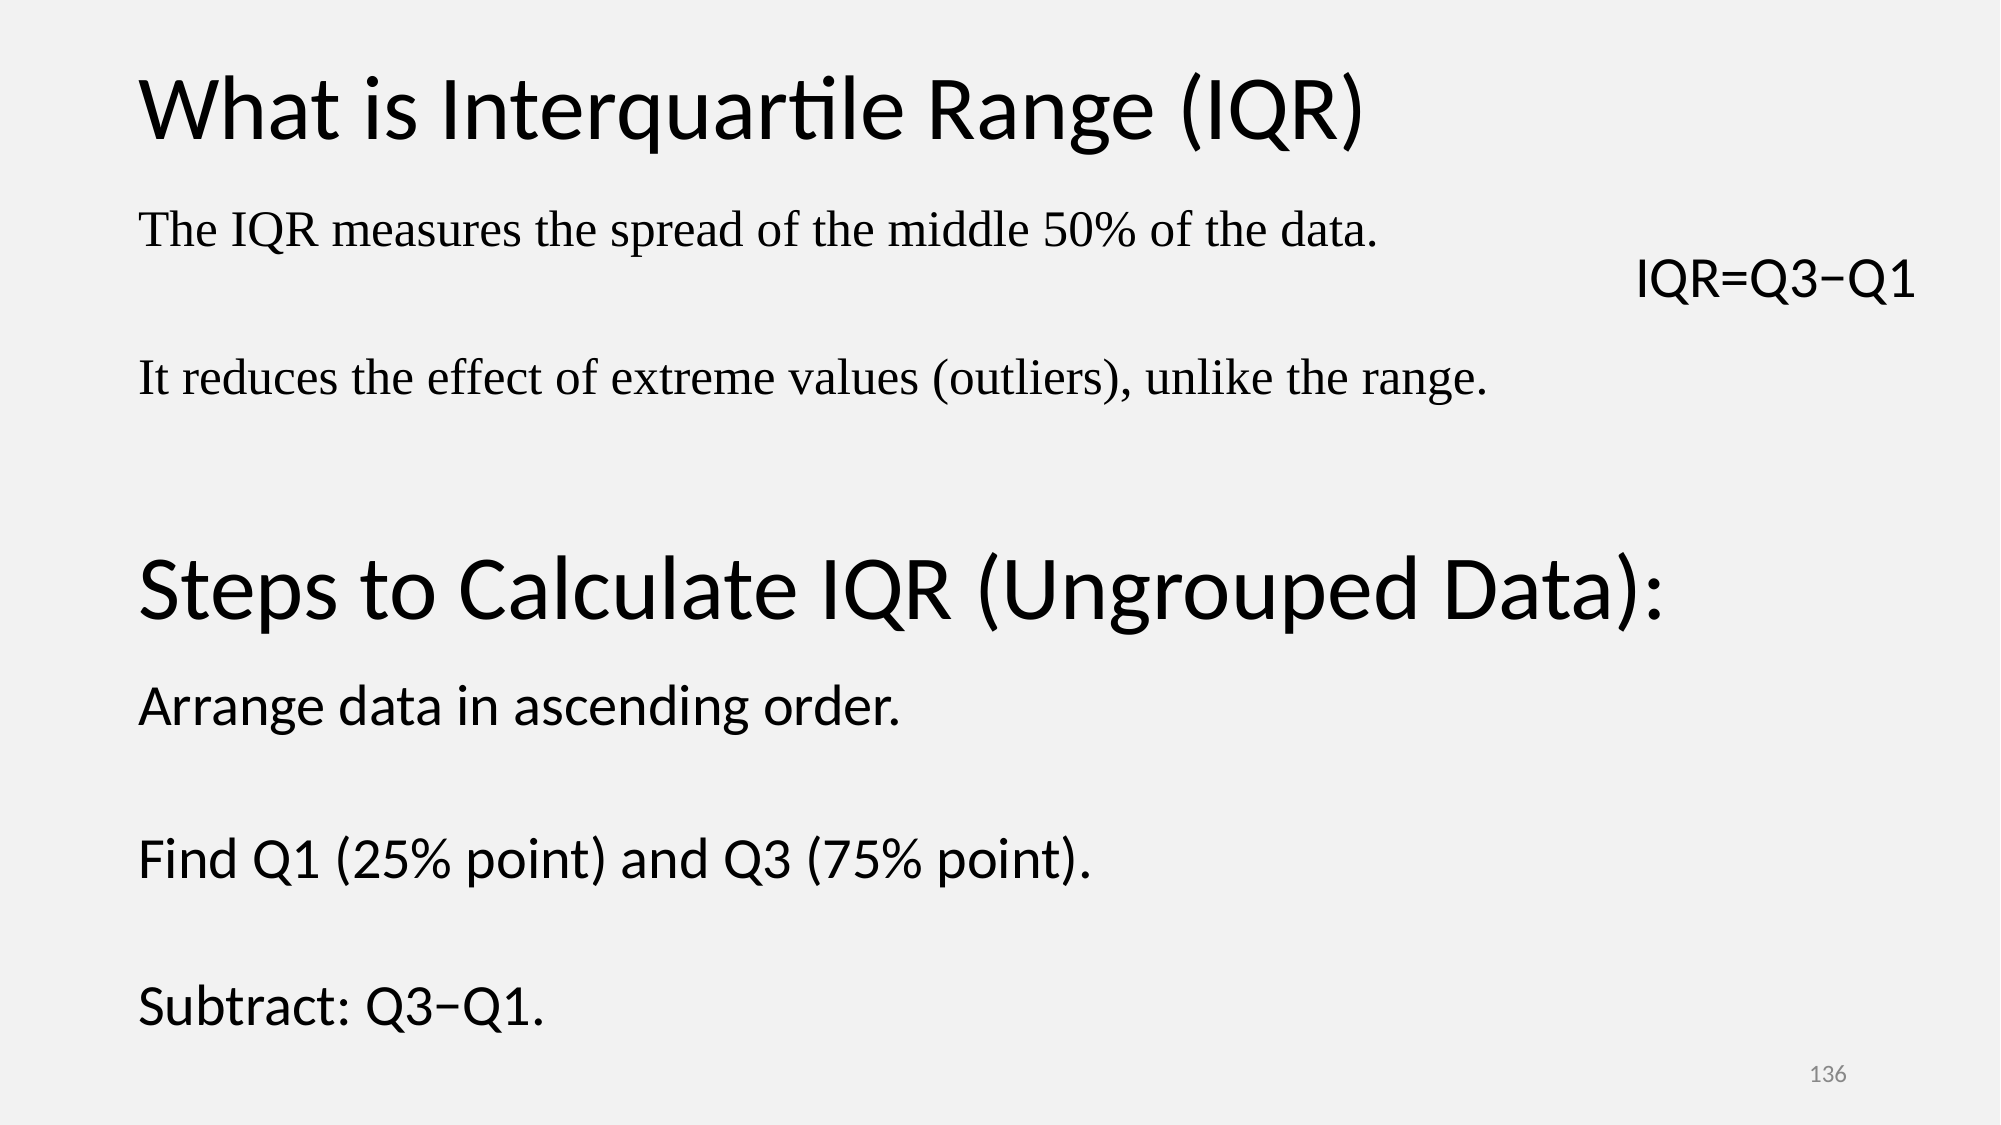

# What is Interquartile Range (IQR)
The IQR measures the spread of the middle 50% of the data.

It reduces the effect of extreme values (outliers), unlike the range.
IQR=Q3​−Q1
Steps to Calculate IQR (Ungrouped Data):
Arrange data in ascending order.
Find Q1 (25% point) and Q3 (75% point).
Subtract: Q3−Q1​.

136